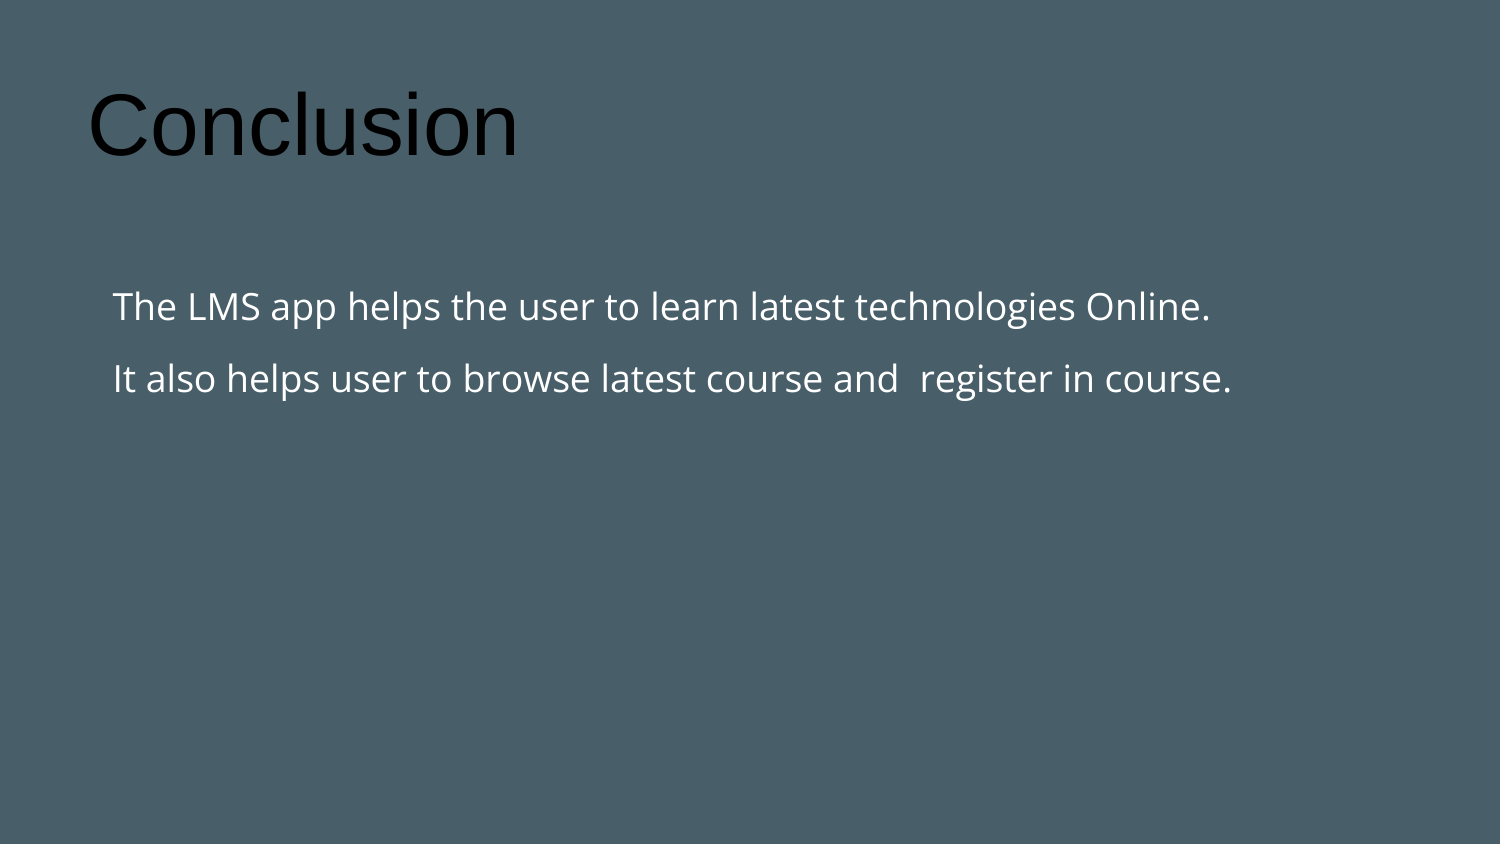

# Conclusion

          The LMS app helps the user to learn latest technologies Online.
          It also helps user to browse latest course and  register in course.